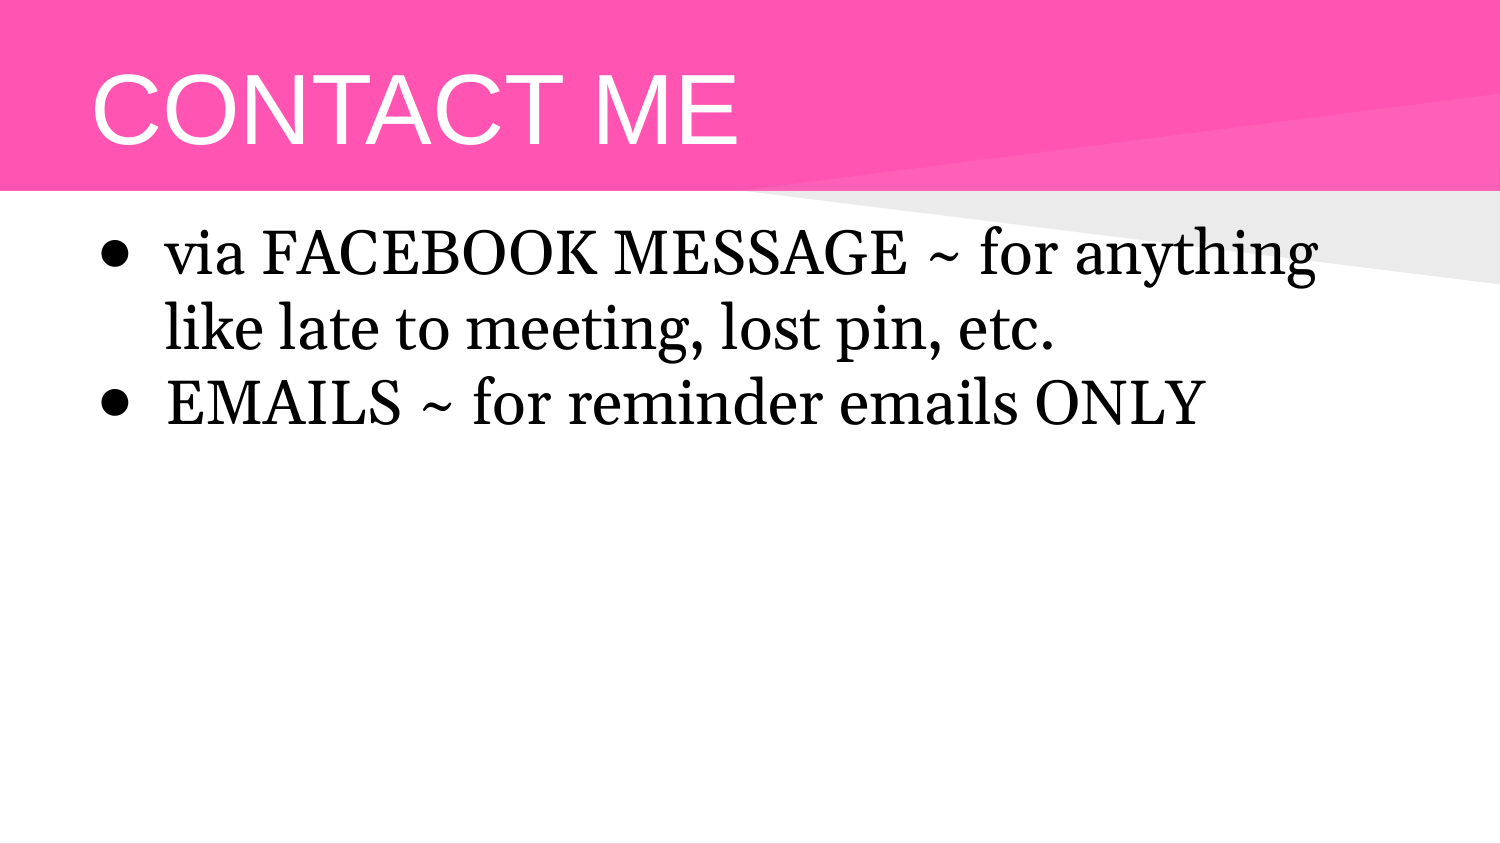

# CONTACT ME
via FACEBOOK MESSAGE ~ for anything like late to meeting, lost pin, etc.
EMAILS ~ for reminder emails ONLY